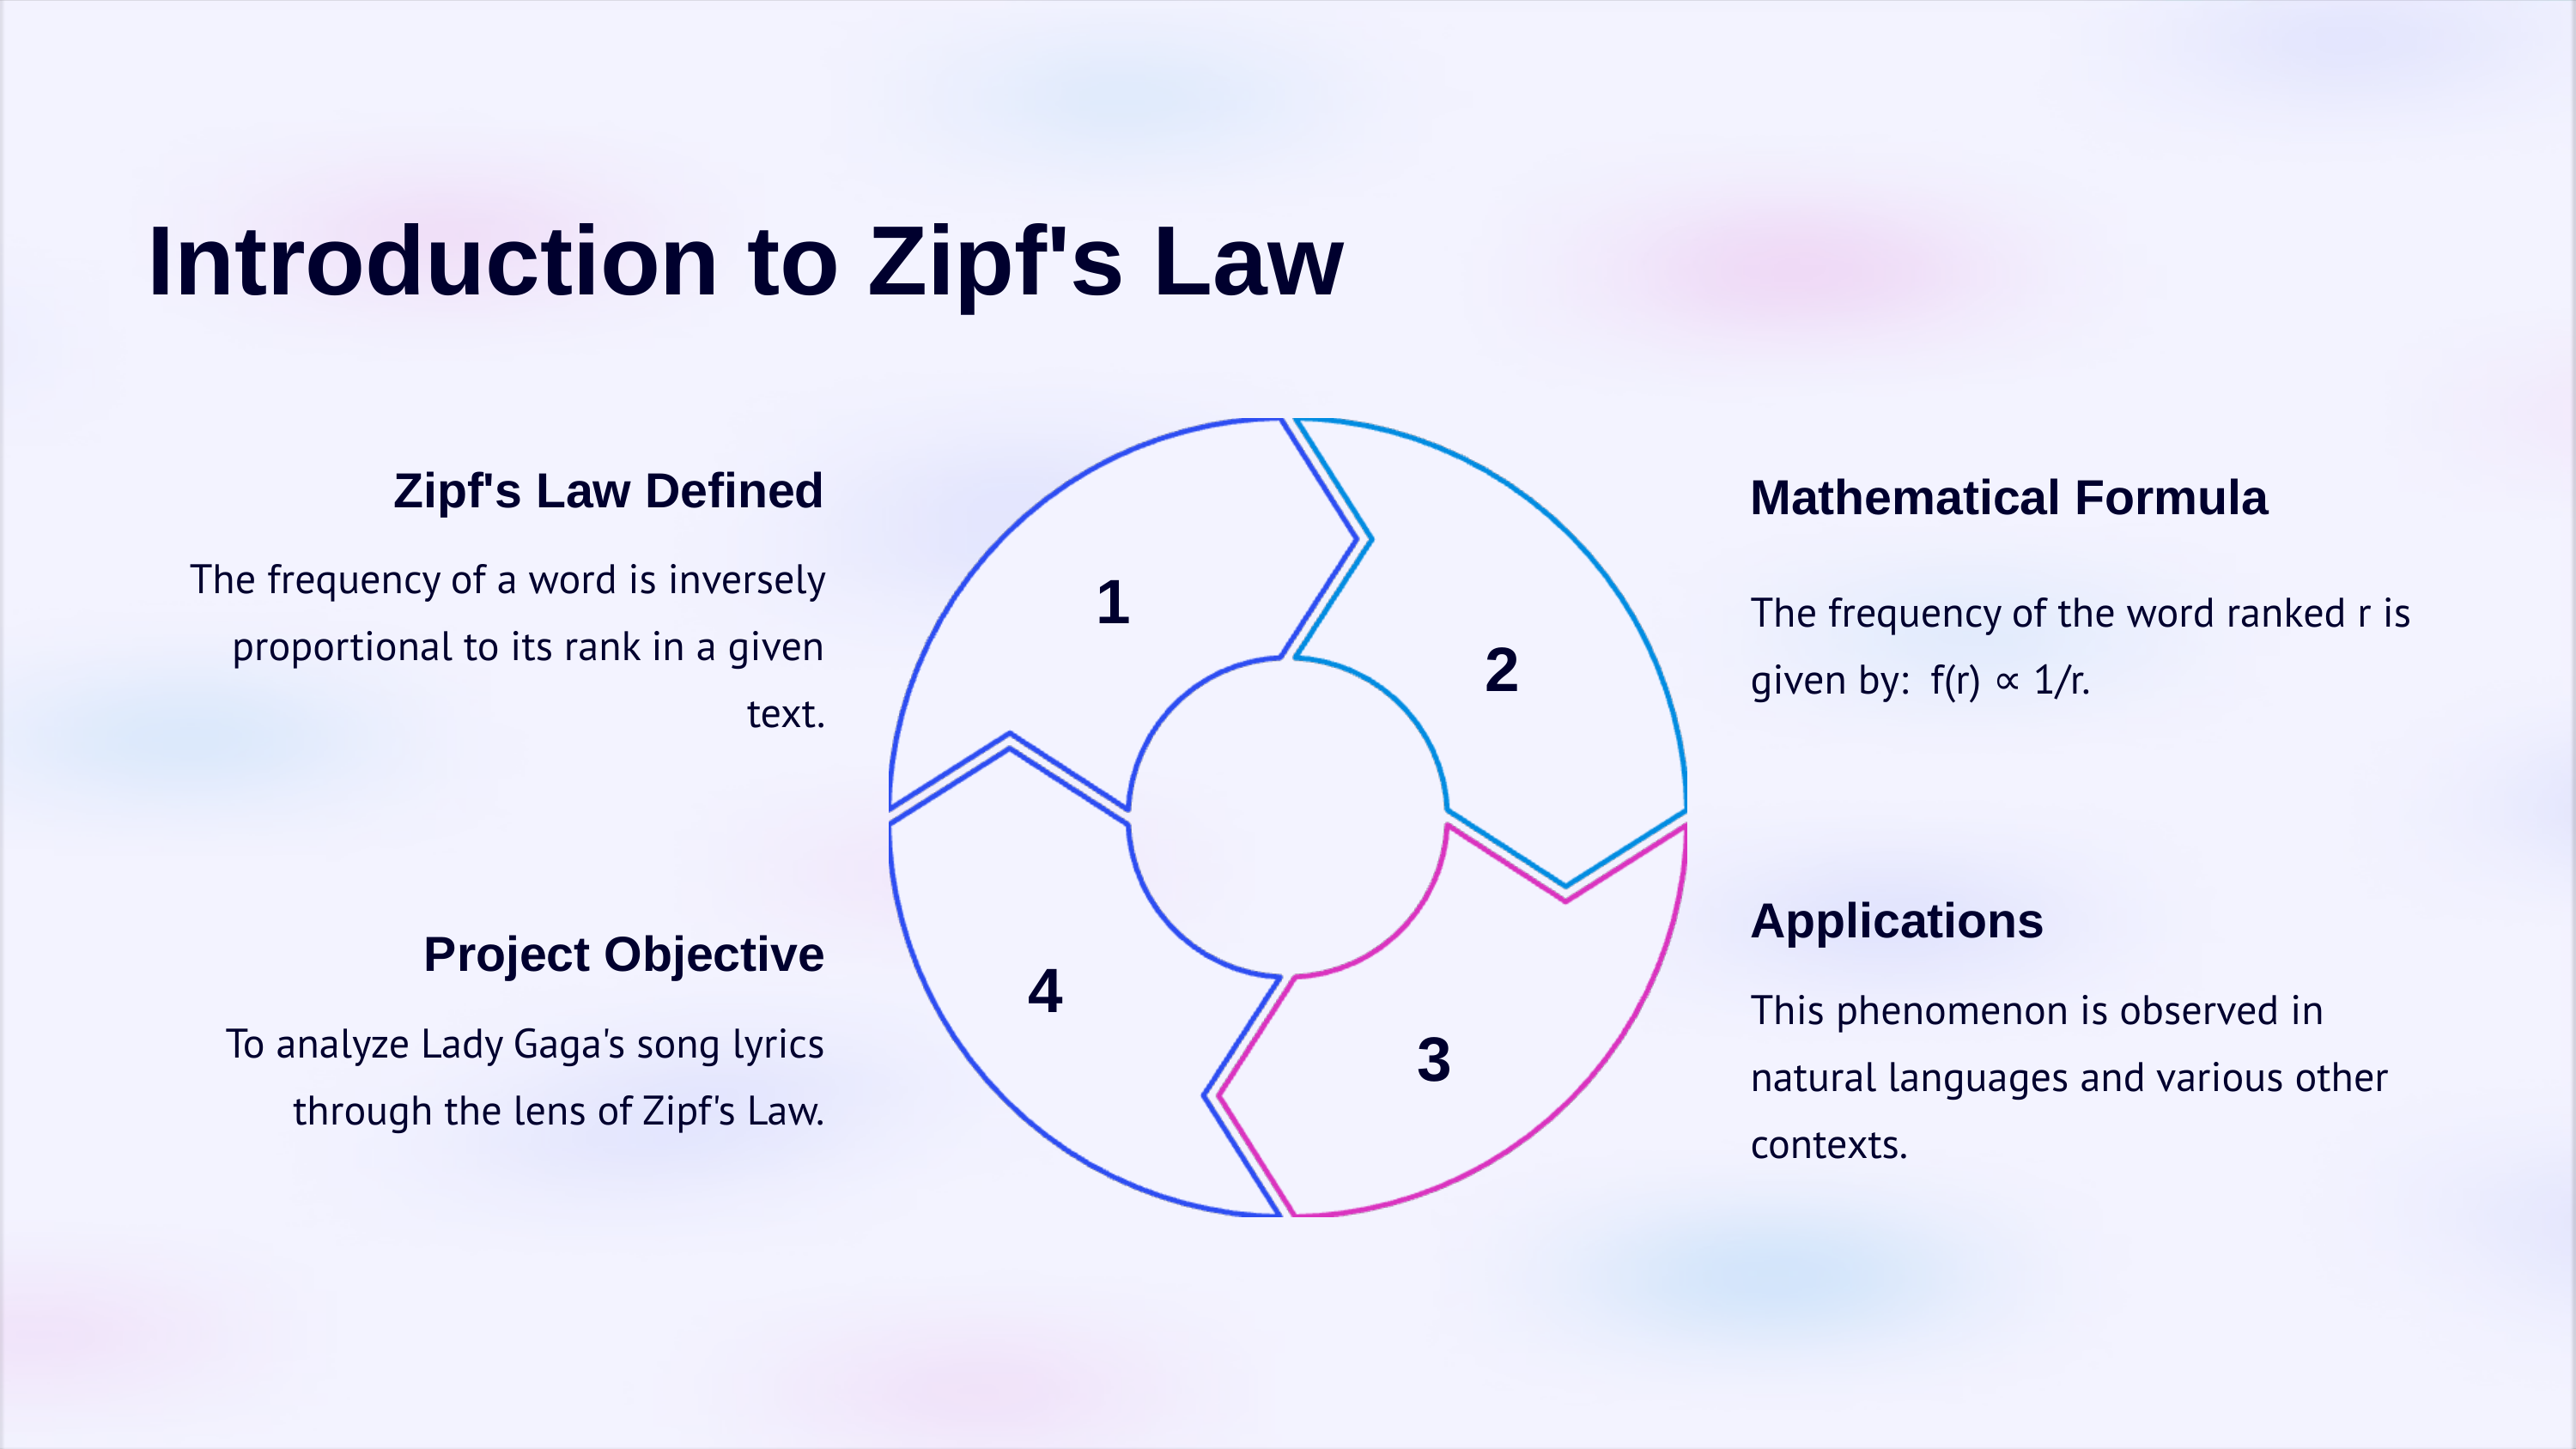

Introduction to Zipf's Law

Zipf's Law Defined

Mathematical Formula

The frequency of a word is inversely proportional to its rank in a given text.

1

The frequency of the word ranked r is given by:  f(r) ∝ 1/r.

2

Applications

Project Objective

4

This phenomenon is observed in natural languages and various other contexts.

3

To analyze Lady Gaga's song lyrics through the lens of Zipf's Law.